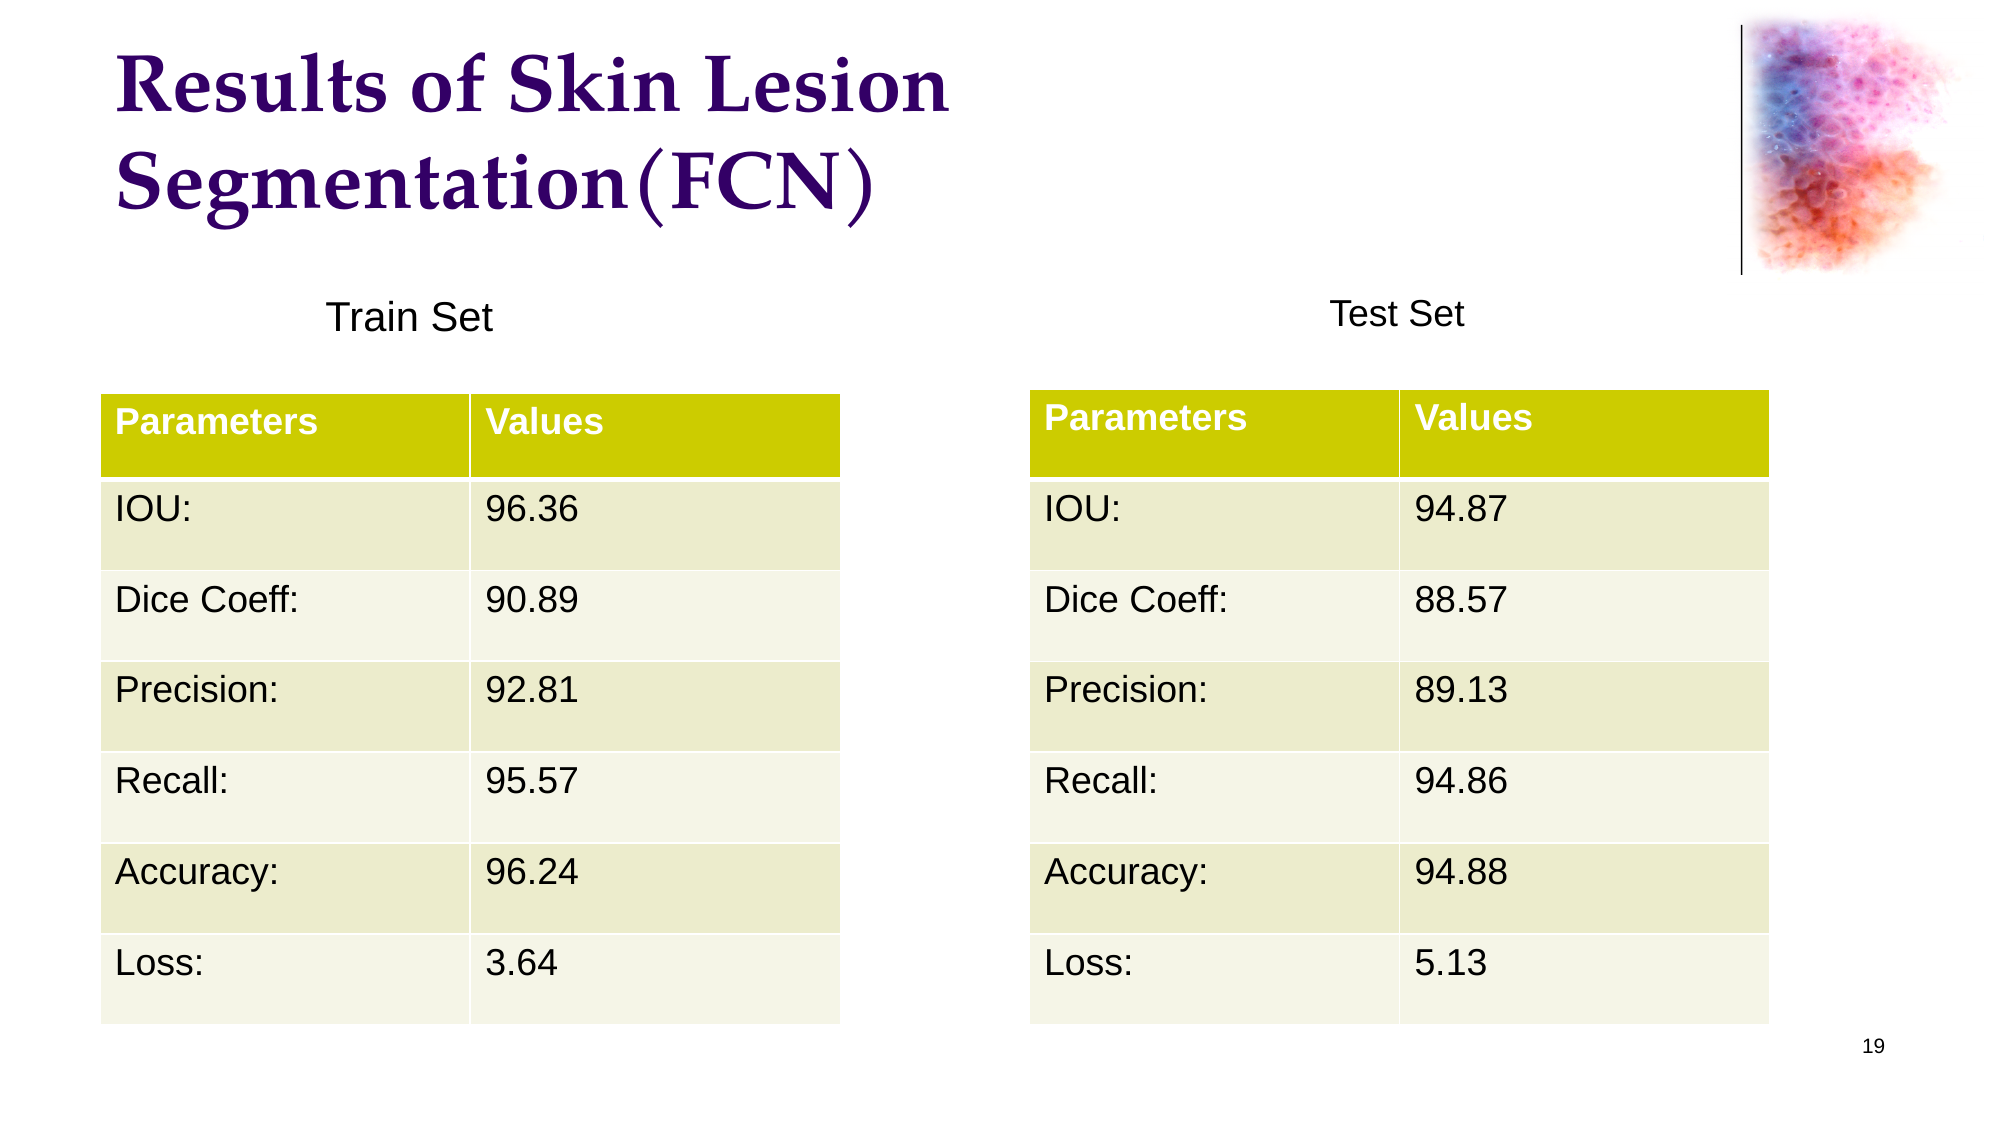

# Results of Skin Lesion Segmentation(FCN)
Train Set

Test Set
| Parameters | Values |
| --- | --- |
| IOU: | 94.87 |
| Dice Coeff: | 88.57 |
| Precision: | 89.13 |
| Recall: | 94.86 |
| Accuracy: | 94.88 |
| Loss: | 5.13 |
| Parameters | Values |
| --- | --- |
| IOU: | 96.36 |
| Dice Coeff: | 90.89 |
| Precision: | 92.81 |
| Recall: | 95.57 |
| Accuracy: | 96.24 |
| Loss: | 3.64 |
19